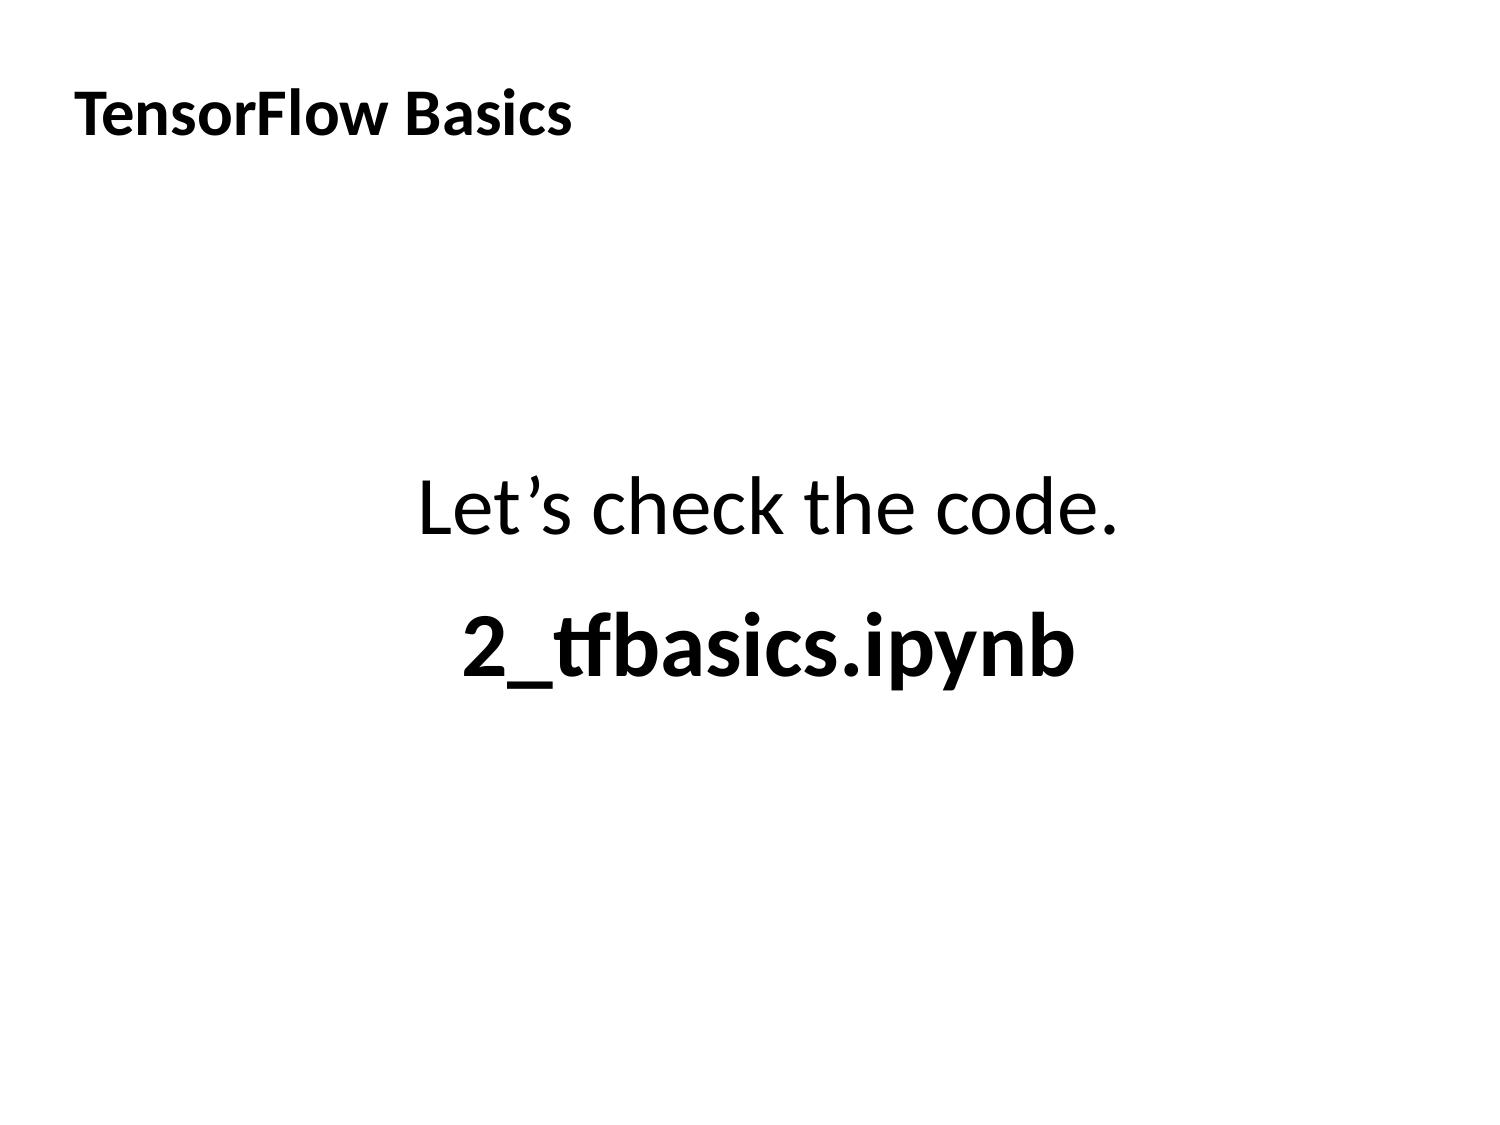

TensorFlow Basics
Let’s check the code.
2_tfbasics.ipynb